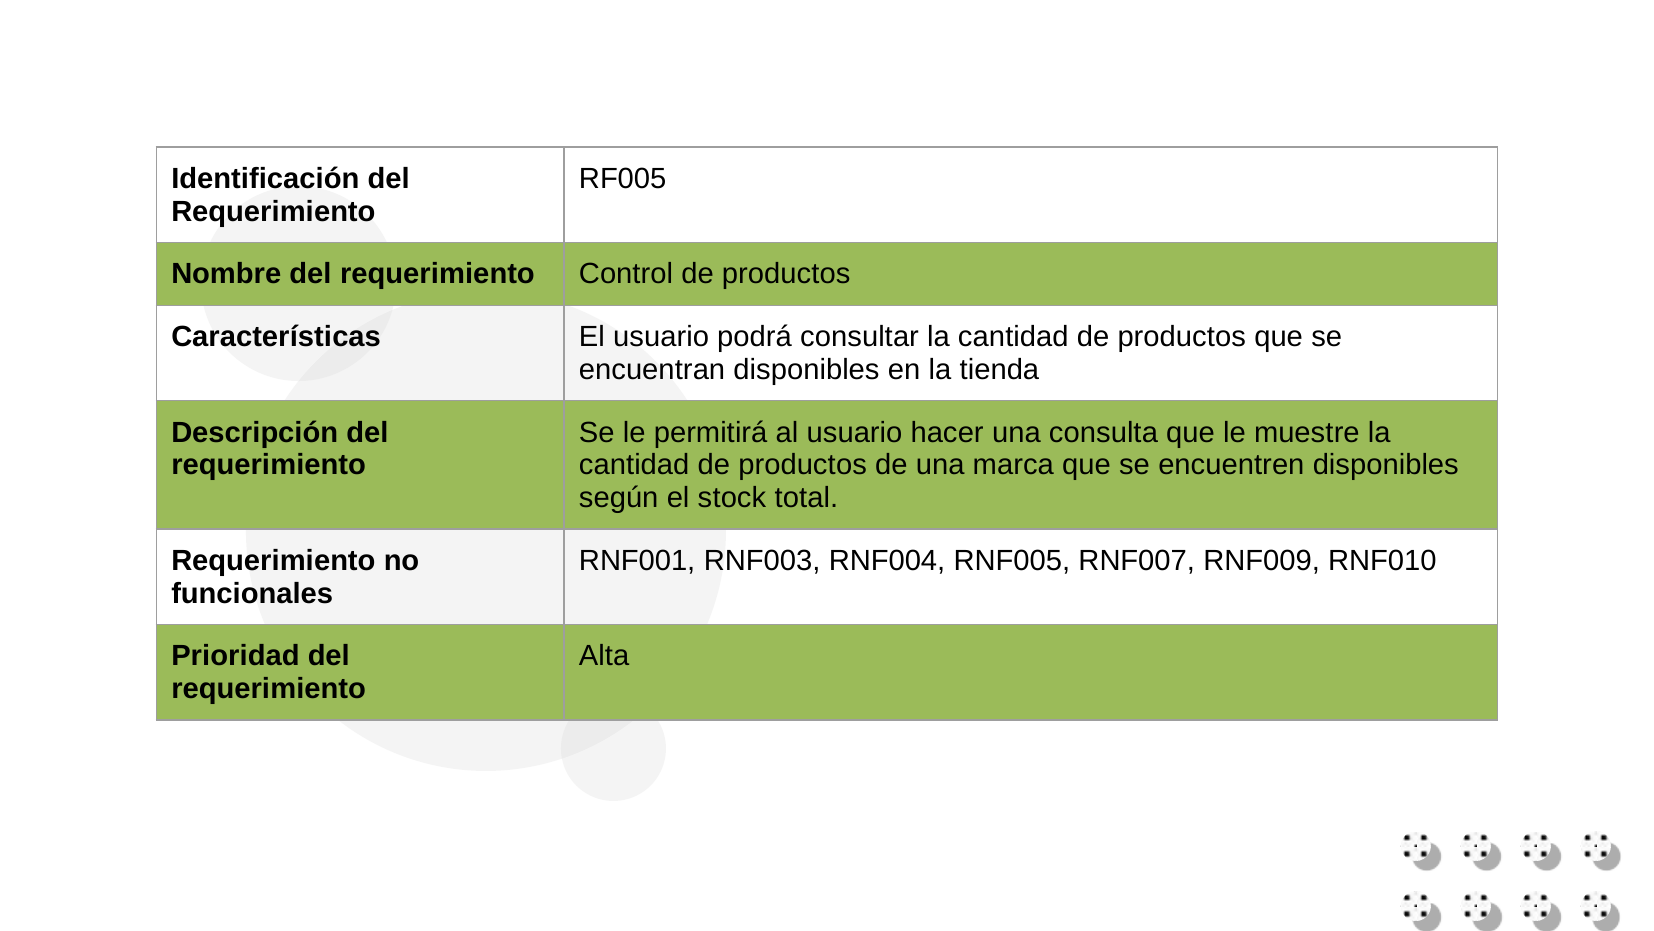

| Identificación del Requerimiento | RF005 |
| --- | --- |
| Nombre del requerimiento | Control de productos |
| Características | El usuario podrá consultar la cantidad de productos que se encuentran disponibles en la tienda |
| Descripción del requerimiento | Se le permitirá al usuario hacer una consulta que le muestre la cantidad de productos de una marca que se encuentren disponibles según el stock total. |
| Requerimiento no funcionales | RNF001, RNF003, RNF004, RNF005, RNF007, RNF009, RNF010 |
| Prioridad del requerimiento | Alta |